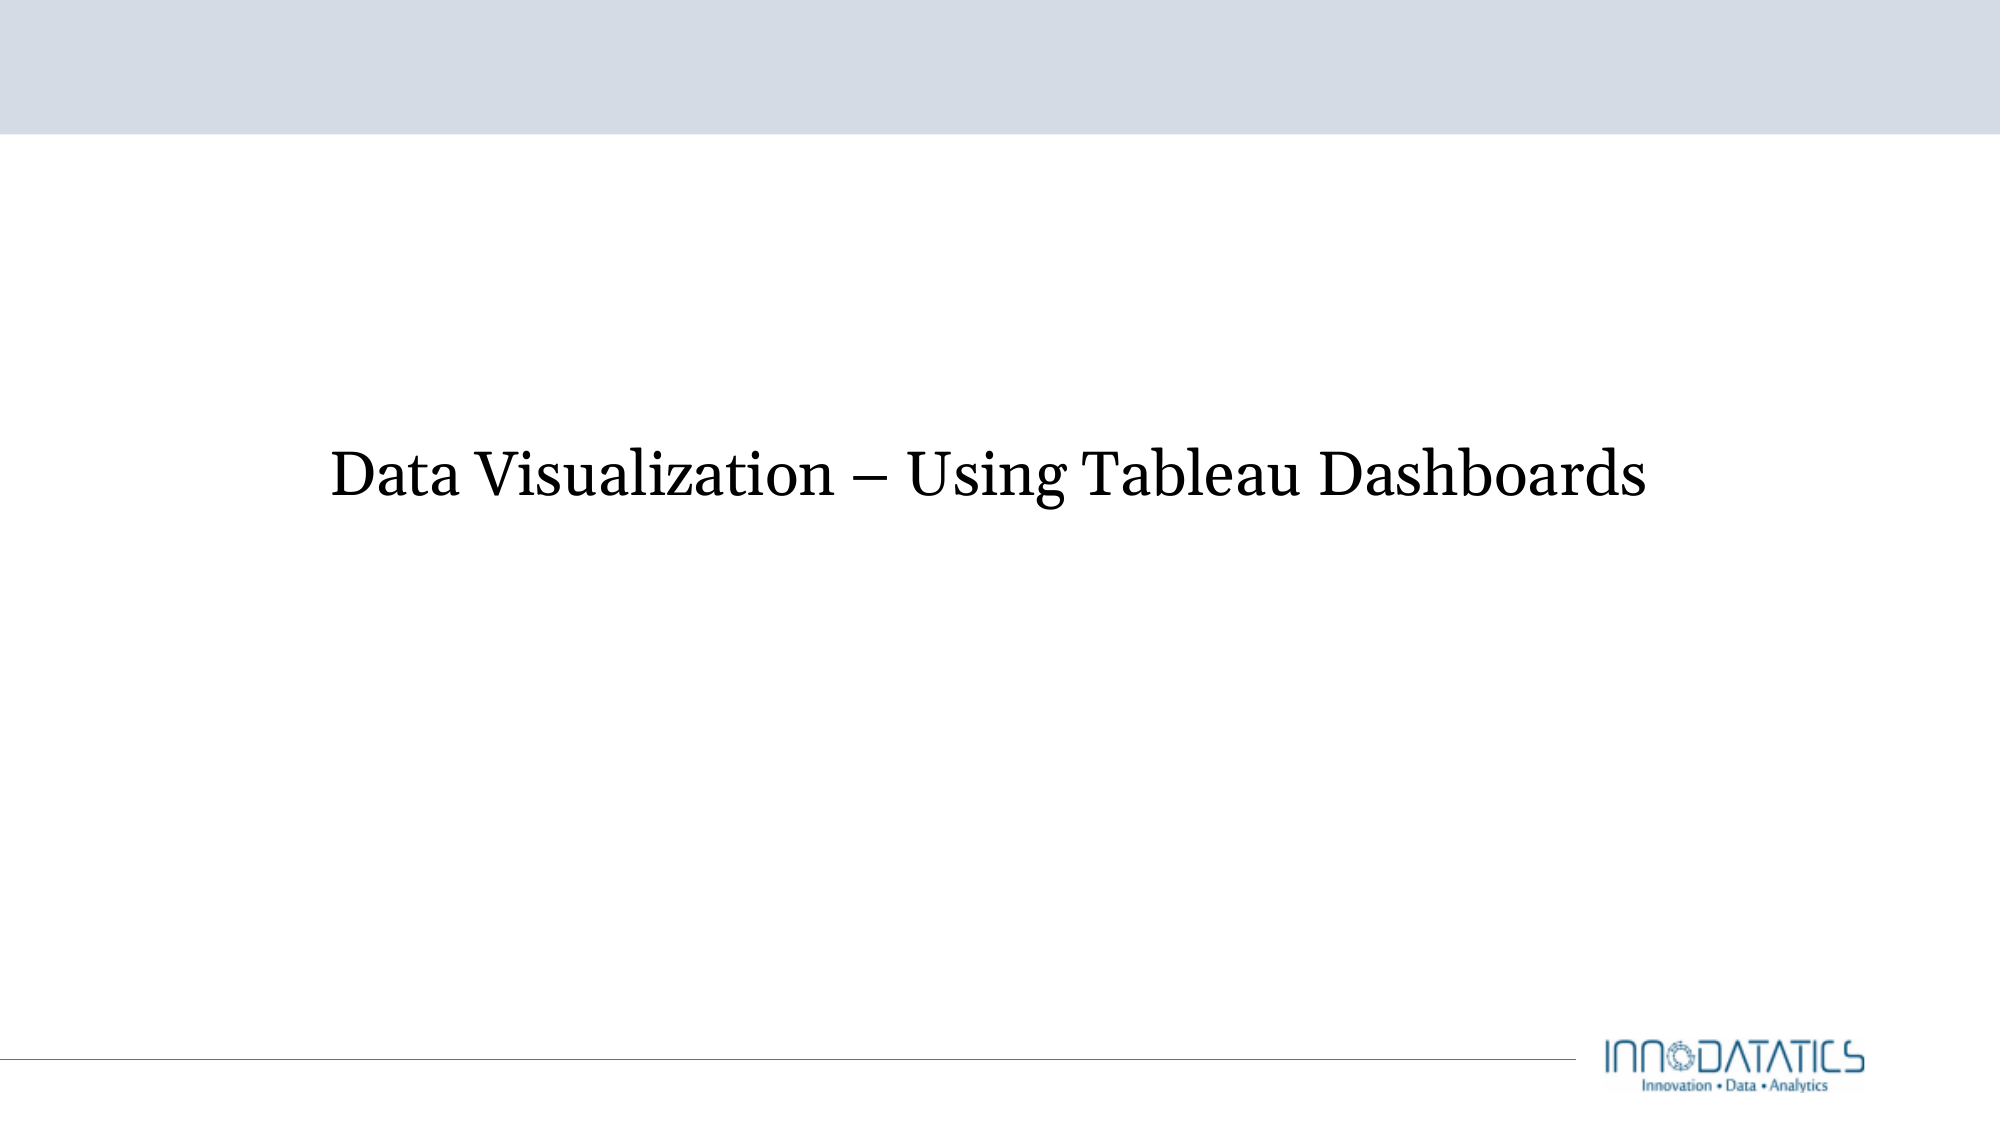

# Data Visualization – Using Tableau Dashboards